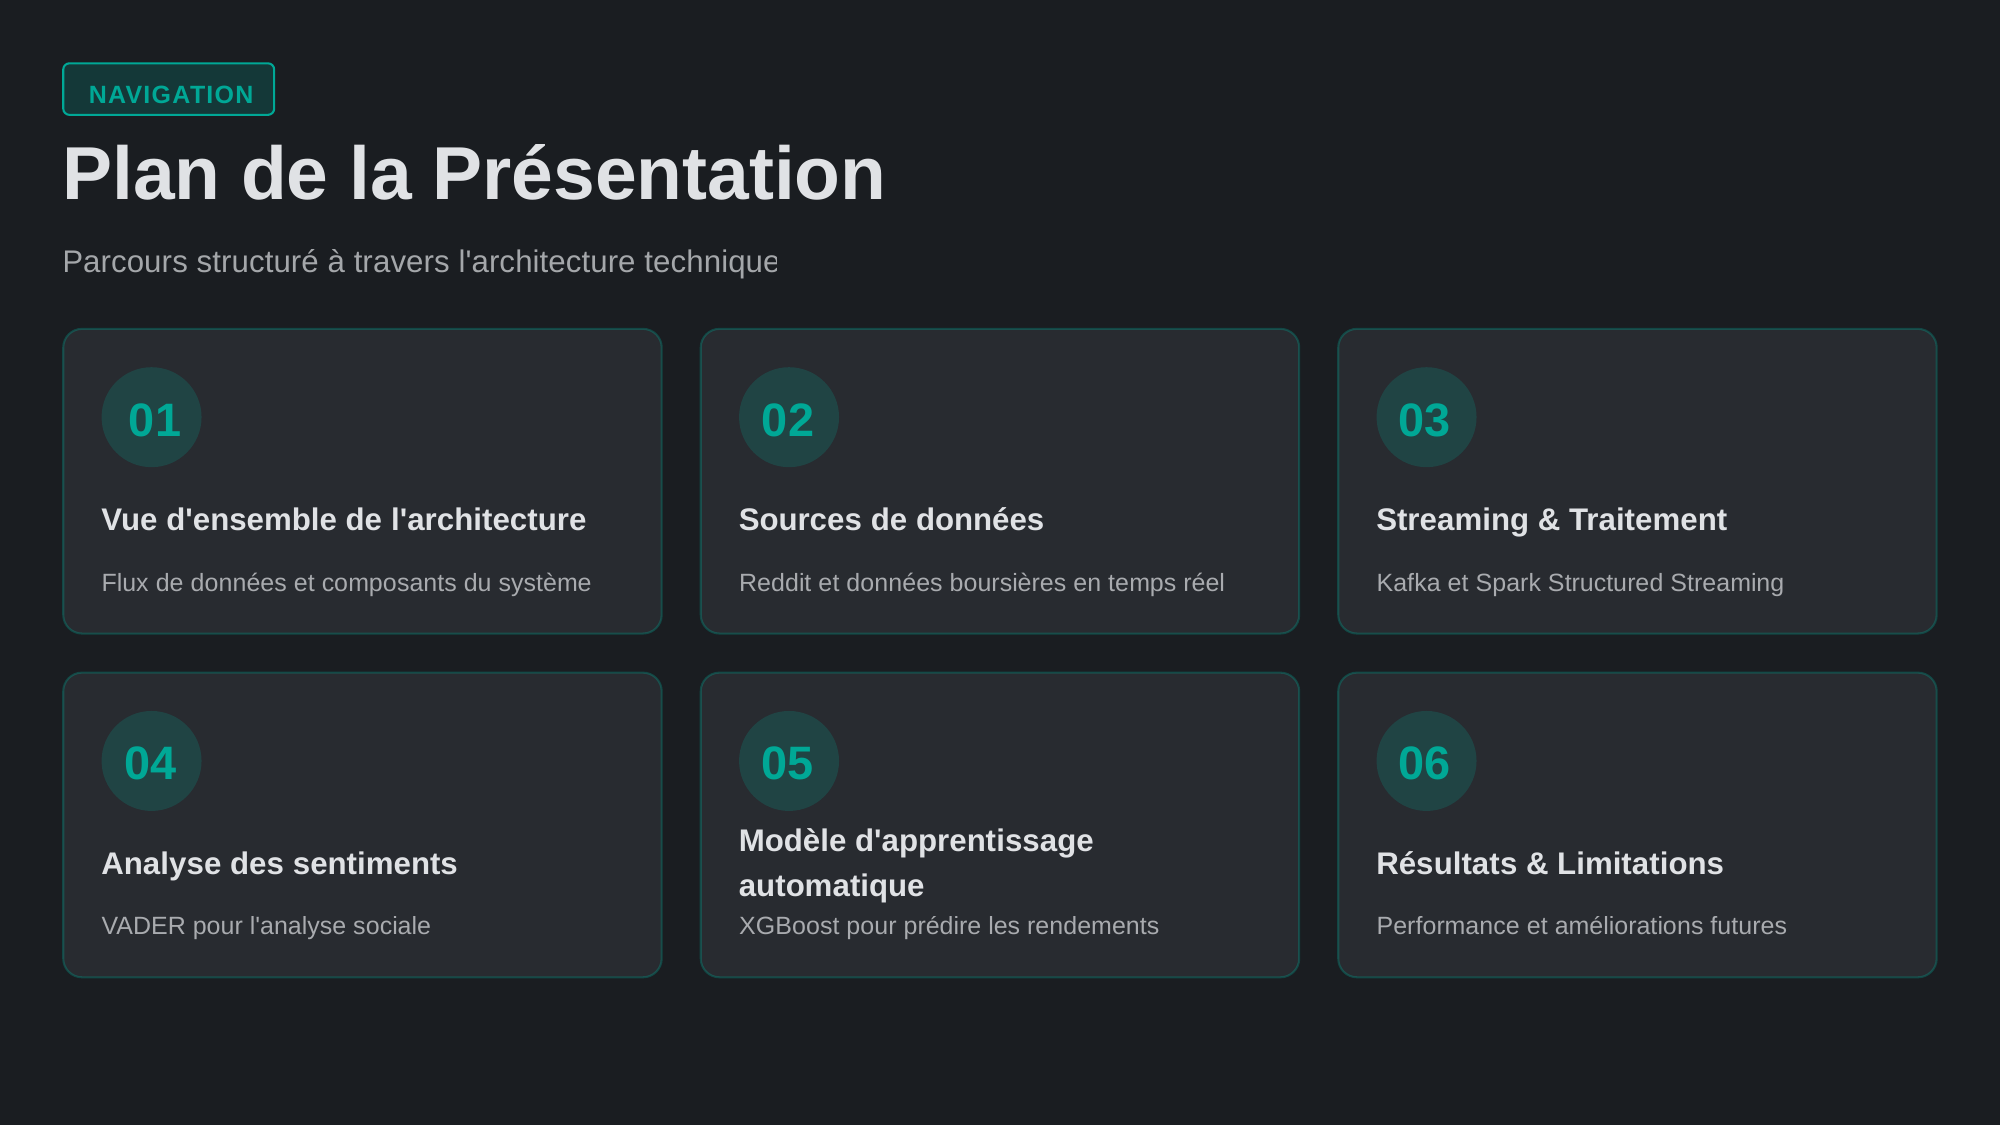

NAVIGATION
Plan de la Présentation
Parcours structuré à travers l'architecture technique

01
02
03
Vue d'ensemble de l'architecture
Sources de données
Streaming & Traitement
Flux de données et composants du système
Reddit et données boursières en temps réel
Kafka et Spark Structured Streaming

04
05
06
Analyse des sentiments
Modèle d'apprentissage automatique
Résultats & Limitations
VADER pour l'analyse sociale
XGBoost pour prédire les rendements
Performance et améliorations futures